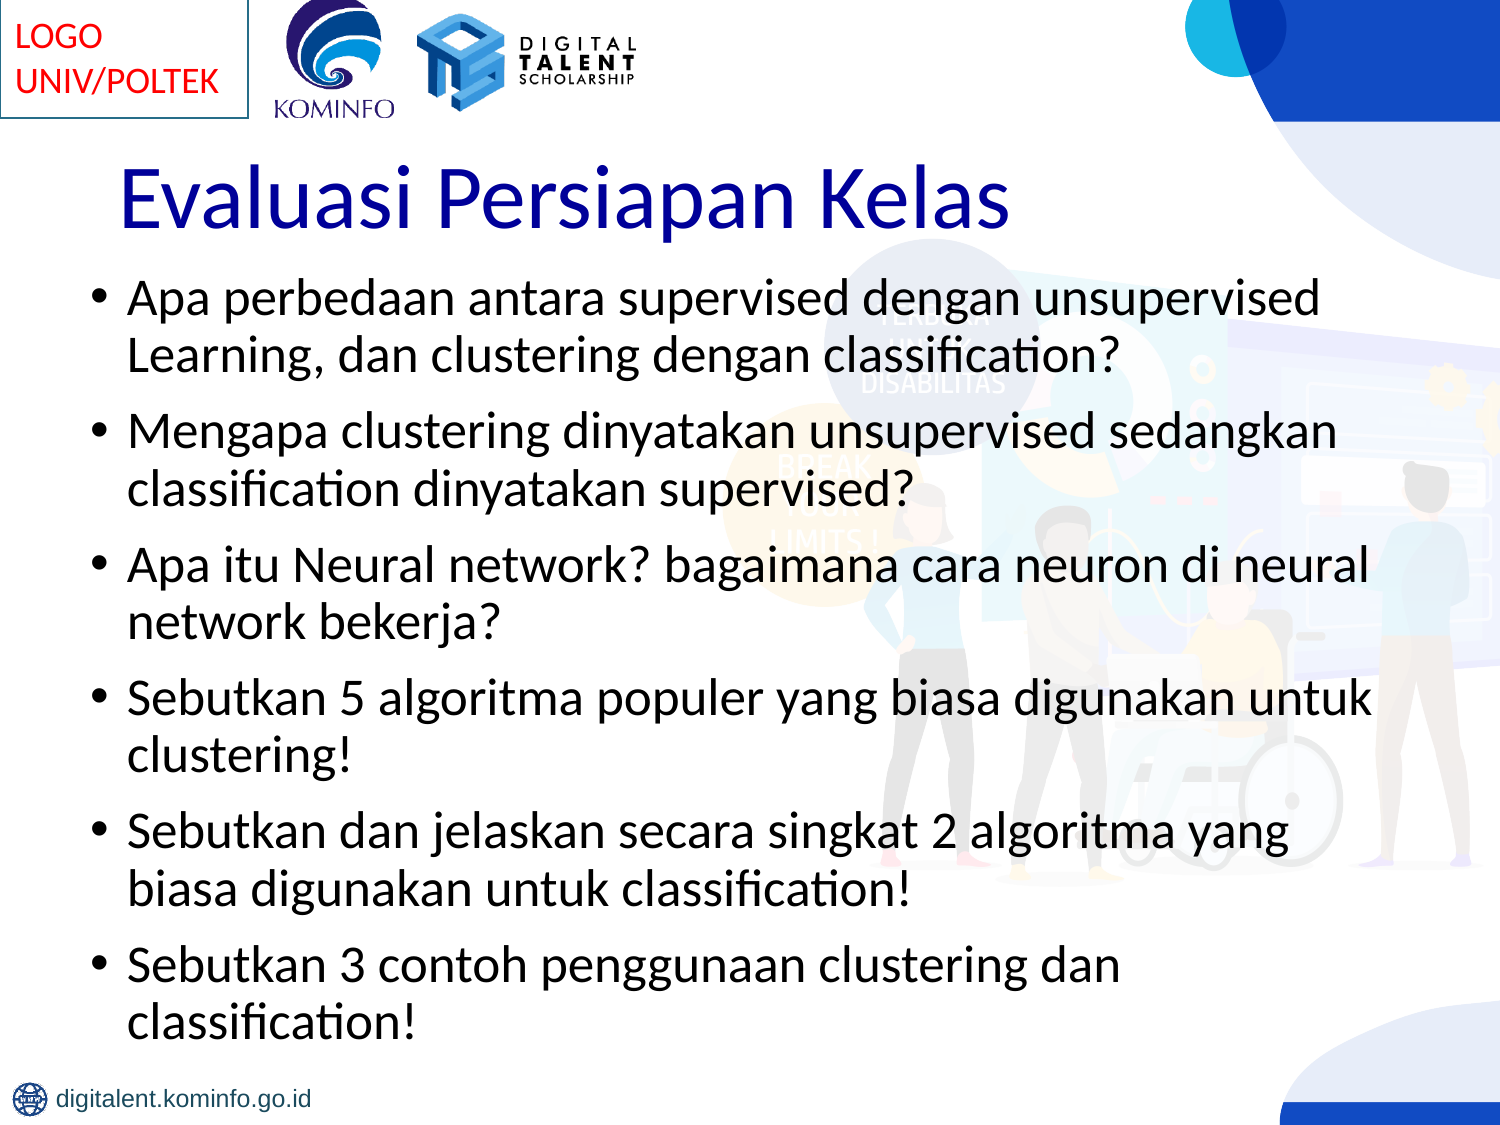

# Evaluasi Persiapan Kelas
Apa perbedaan antara supervised dengan unsupervised Learning, dan clustering dengan classification?
Mengapa clustering dinyatakan unsupervised sedangkan classification dinyatakan supervised?
Apa itu Neural network? bagaimana cara neuron di neural network bekerja?
Sebutkan 5 algoritma populer yang biasa digunakan untuk clustering!
Sebutkan dan jelaskan secara singkat 2 algoritma yang  biasa digunakan untuk classification!
Sebutkan 3 contoh penggunaan clustering dan classification!